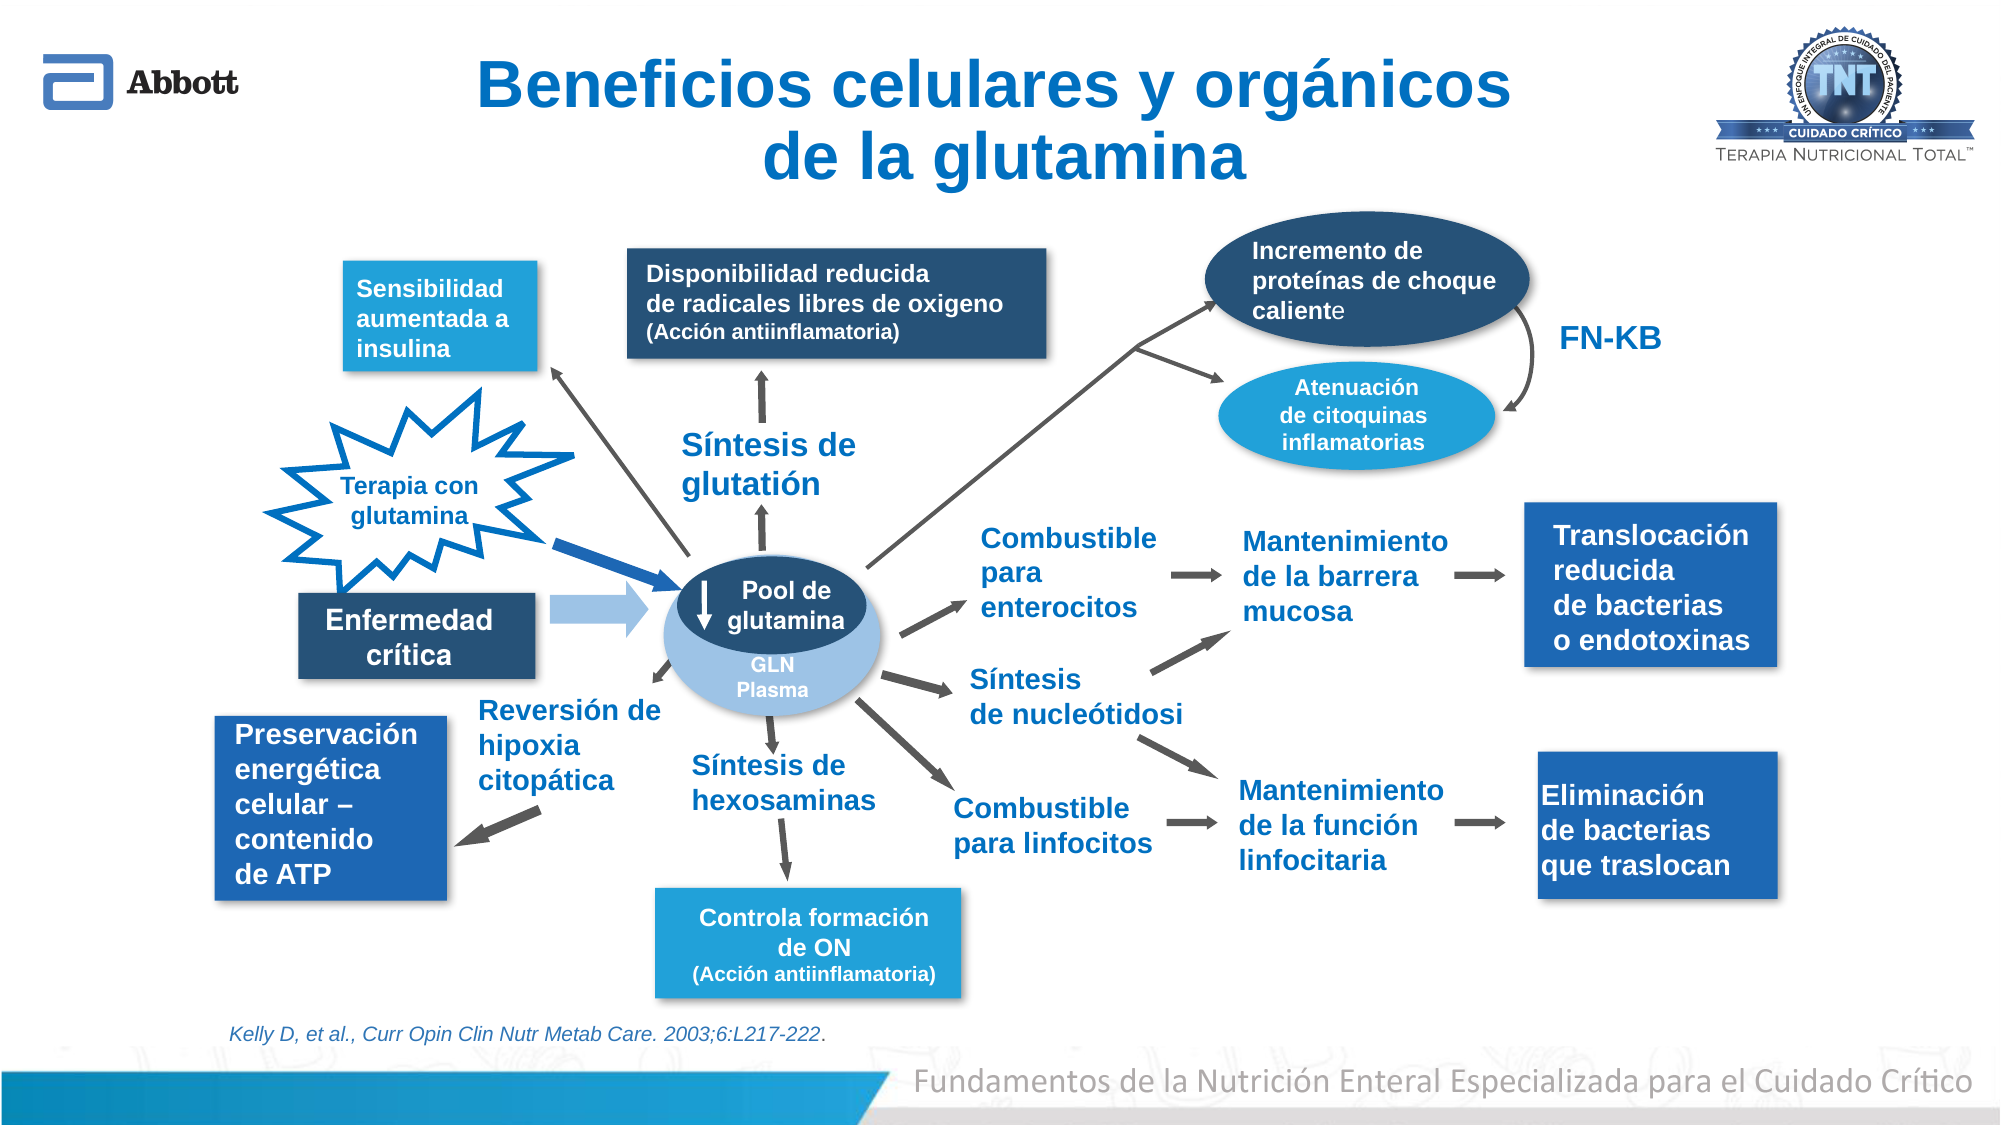

Beneficios celulares y orgánicos
de la glutamina

Incremento de proteínas de choque
caliente

 FN-KB

 Atenuación
de citoquinas inflamatorias

Terapia con
glutamina

Pool de
glutamina
GLN
Plasma

Enfermedad
crítica

Disponibilidad reducida
de radicales libres de oxigeno
(Acción antiinflamatoria)

Sensibilidad
aumentada a
insulina

Síntesis de
glutatión

Translocación
reducida
de bacterias
o endotoxinas

Eliminación
de bacterias
que traslocan
Combustible
para
enterocitos

Síntesis
de nucleótidosi

Combustible
para linfocitos
Mantenimiento
de la barrera
mucosa

Mantenimiento
de la función
linfocitaria

Reversión de hipoxia
citopática

Síntesis de
hexosaminas

Controla formación
de ON
(Acción antiinflamatoria)

Preservación
energética
celular –
contenido
de ATP

Controla formación
de ON
(Acción antiinflamatoria)
Kelly D, et al., Curr Opin Clin Nutr Metab Care. 2003;6:L217-222.